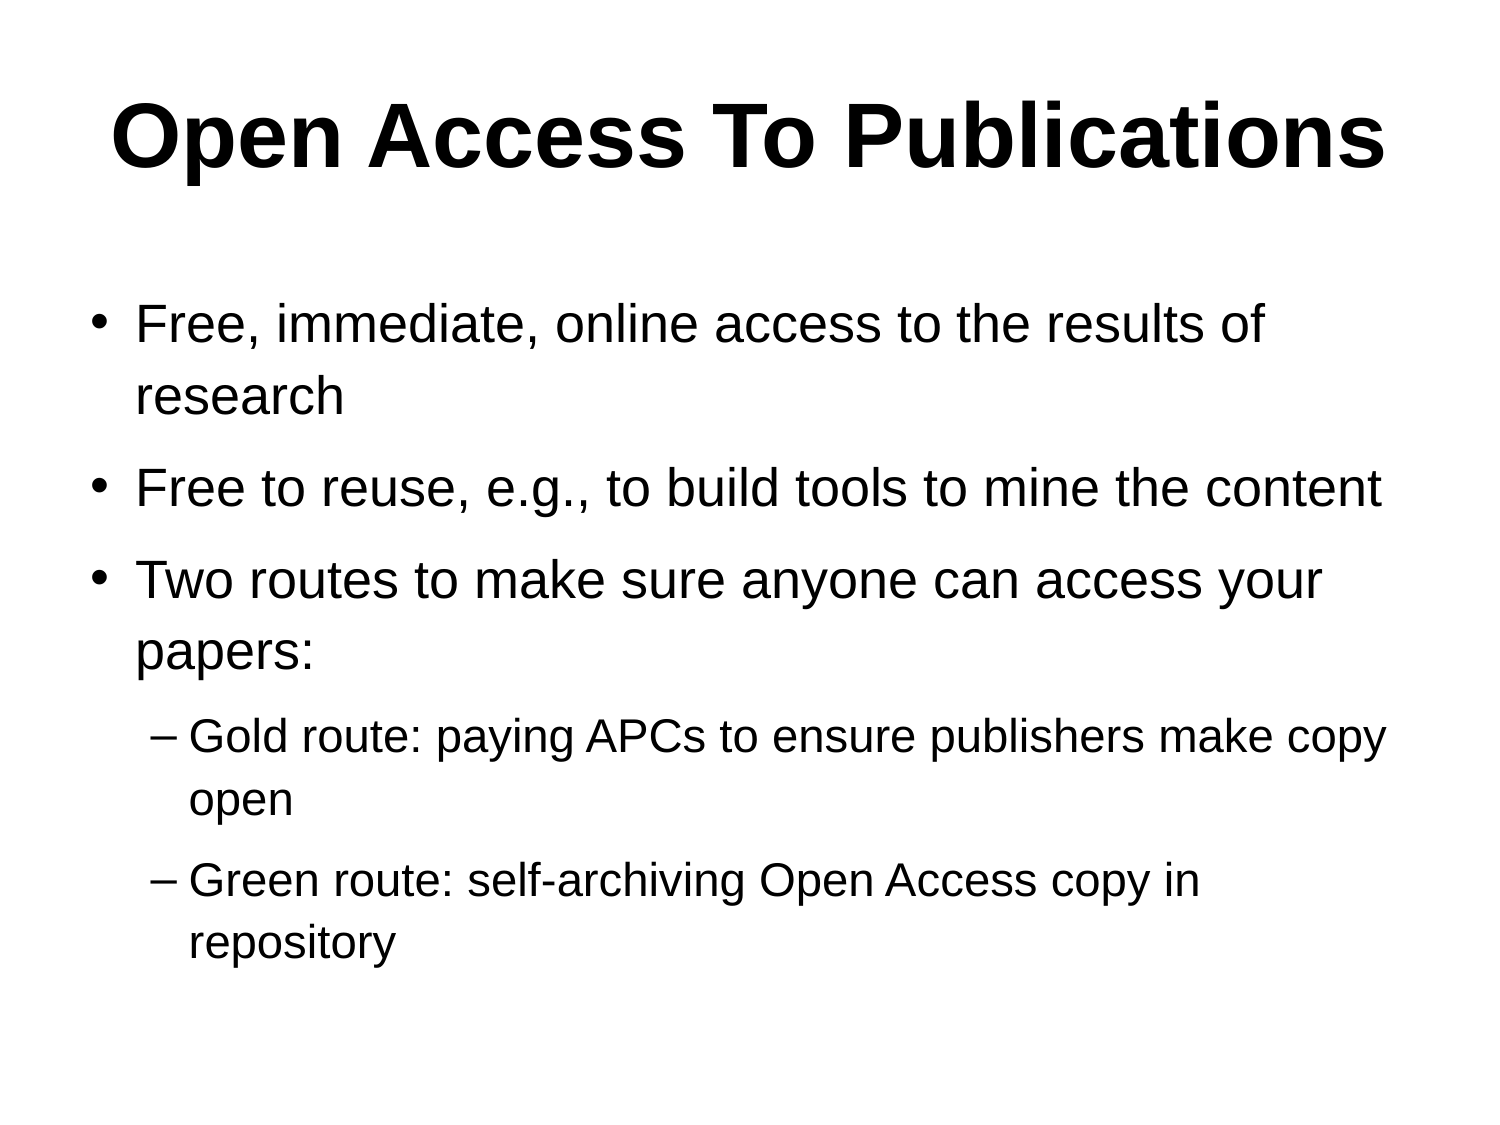

# Open Access To Publications
Free, immediate, online access to the results of research
Free to reuse, e.g., to build tools to mine the content
Two routes to make sure anyone can access your papers:
Gold route: paying APCs to ensure publishers make copy open
Green route: self-archiving Open Access copy in repository